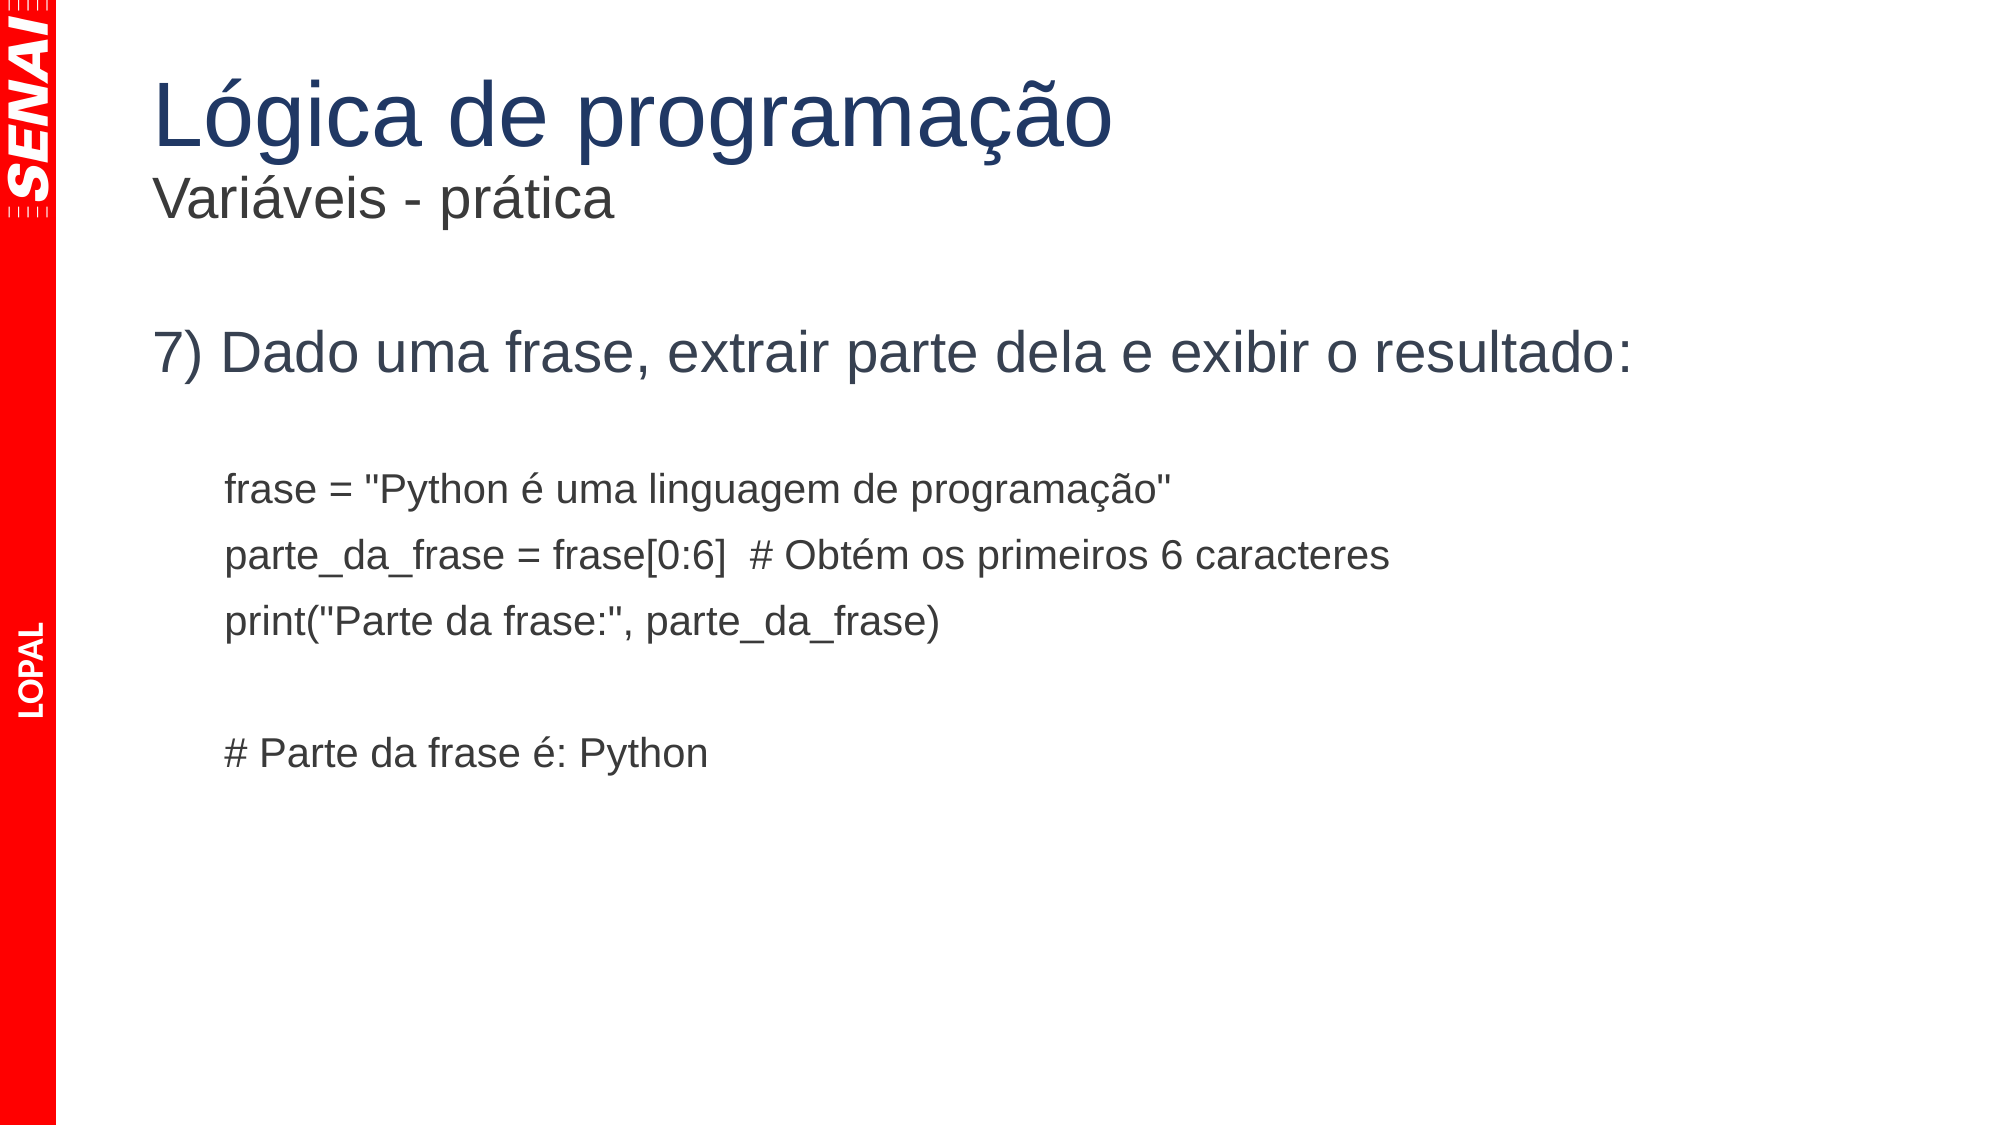

# Lógica de programação
Variáveis - prática
7) Dado uma frase, extrair parte dela e exibir o resultado:
frase = "Python é uma linguagem de programação"
parte_da_frase = frase[0:6]  # Obtém os primeiros 6 caracteres
print("Parte da frase:", parte_da_frase)

# Parte da frase é: Python